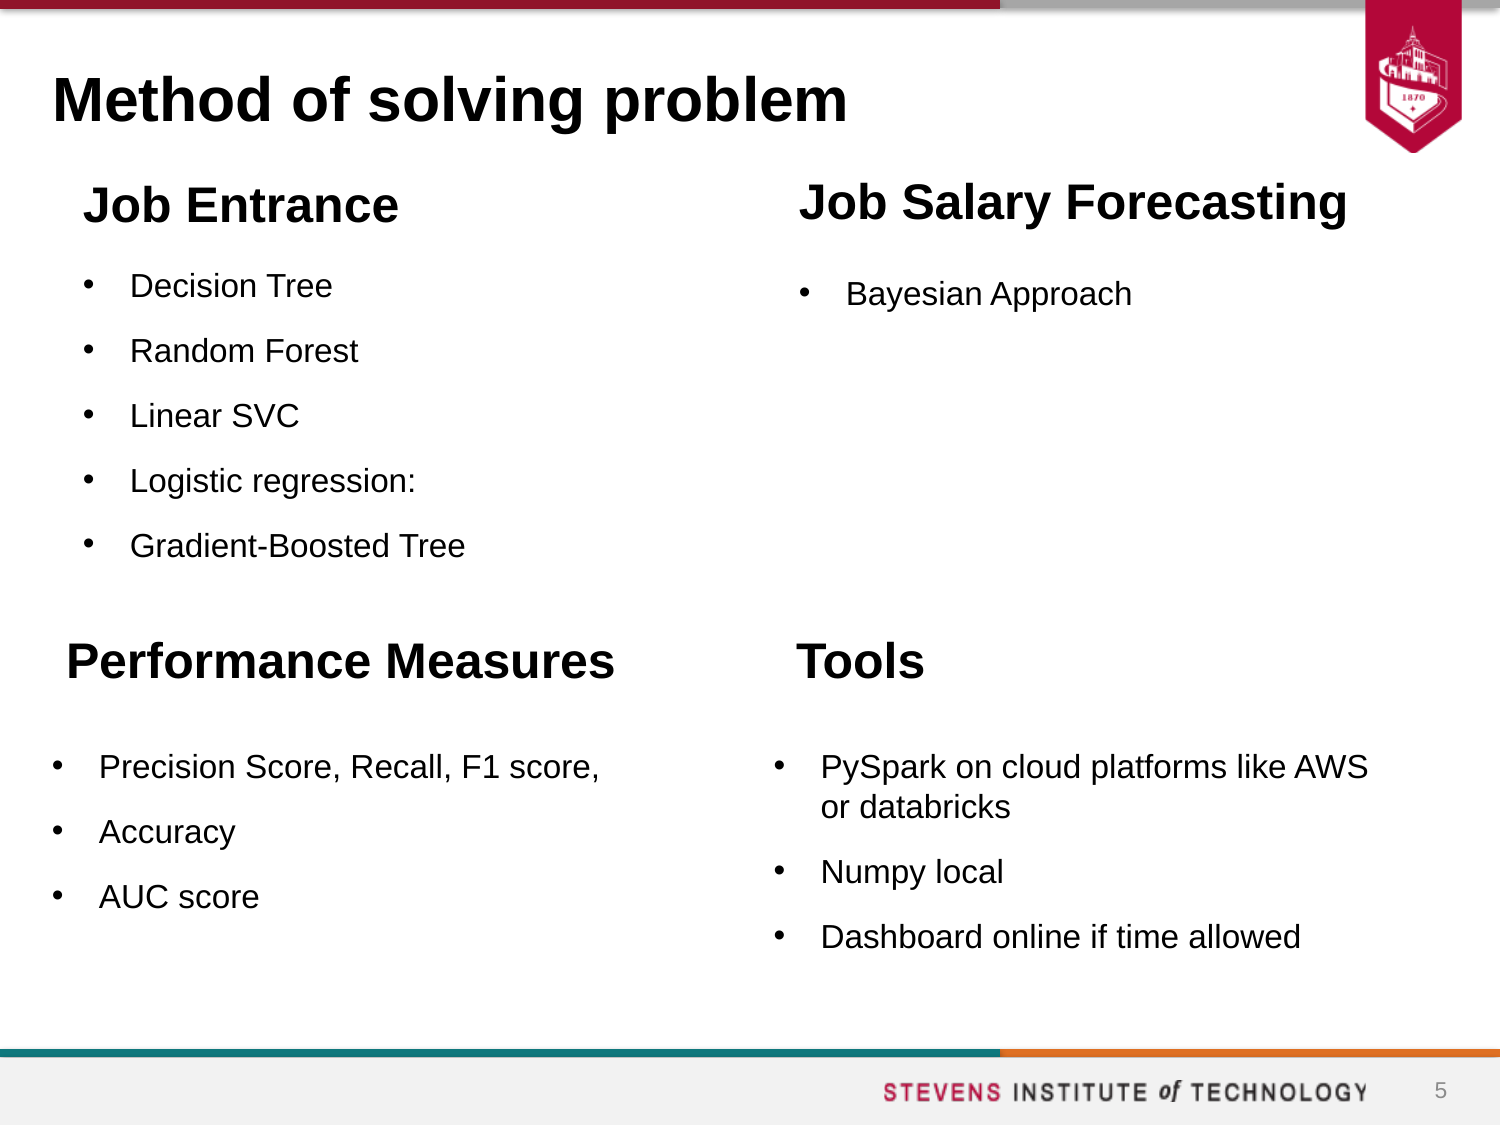

# Method of solving problem
Job Salary Forecasting
Job Entrance
Decision Tree
Random Forest
Linear SVC
Logistic regression:
Gradient-Boosted Tree

Bayesian Approach

Performance Measures
Tools
Precision Score, Recall, F1 score,
Accuracy
AUC score

PySpark on cloud platforms like AWS or databricks
Numpy local
Dashboard online if time allowed
5